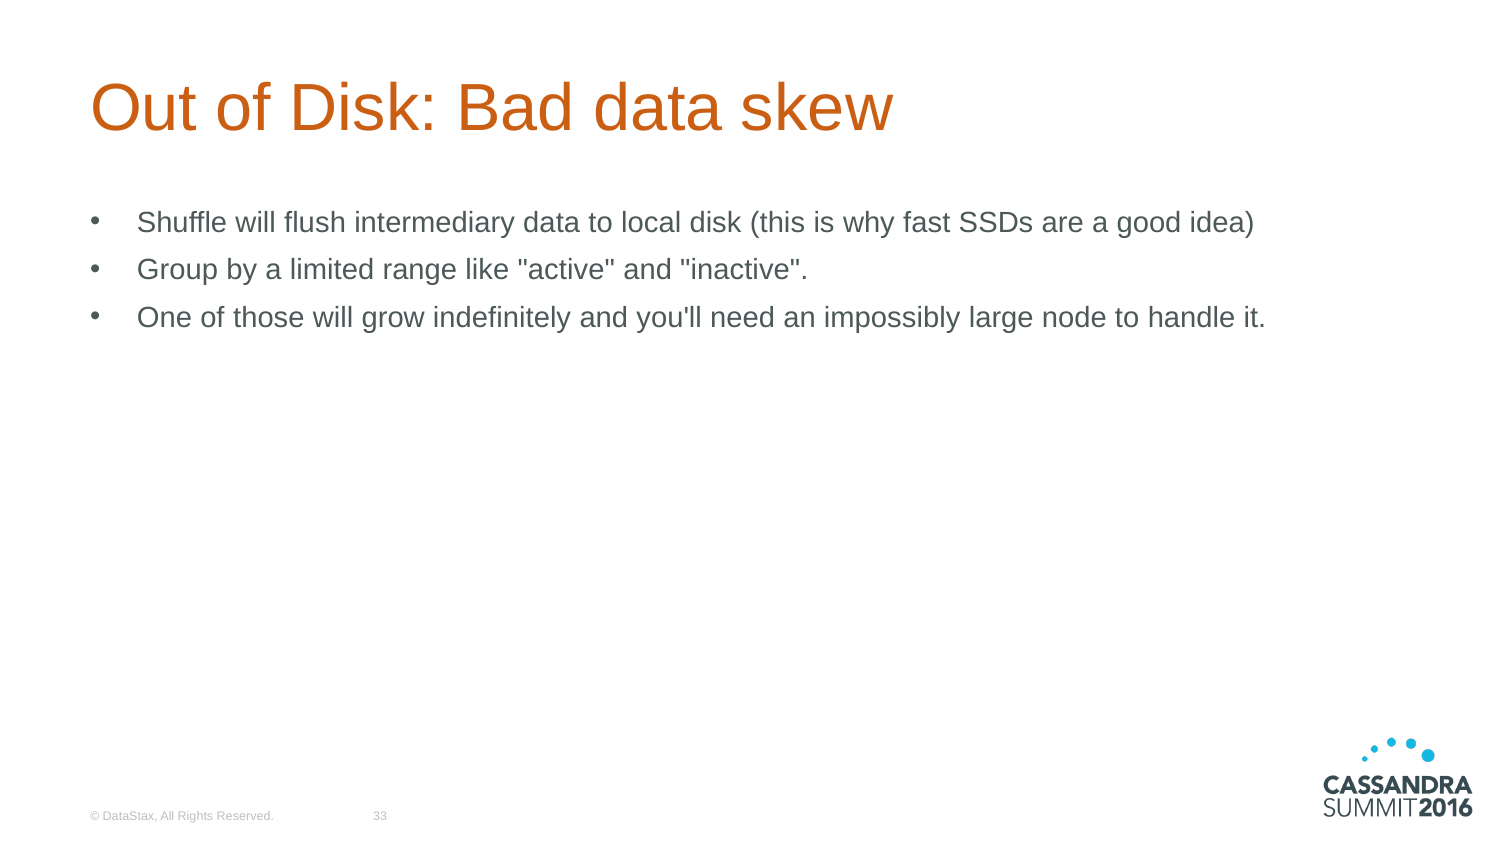

# Out of Disk: Bad data skew
Shuffle will flush intermediary data to local disk (this is why fast SSDs are a good idea)
Group by a limited range like "active" and "inactive".
One of those will grow indefinitely and you'll need an impossibly large node to handle it.

© DataStax, All Rights Reserved.
33